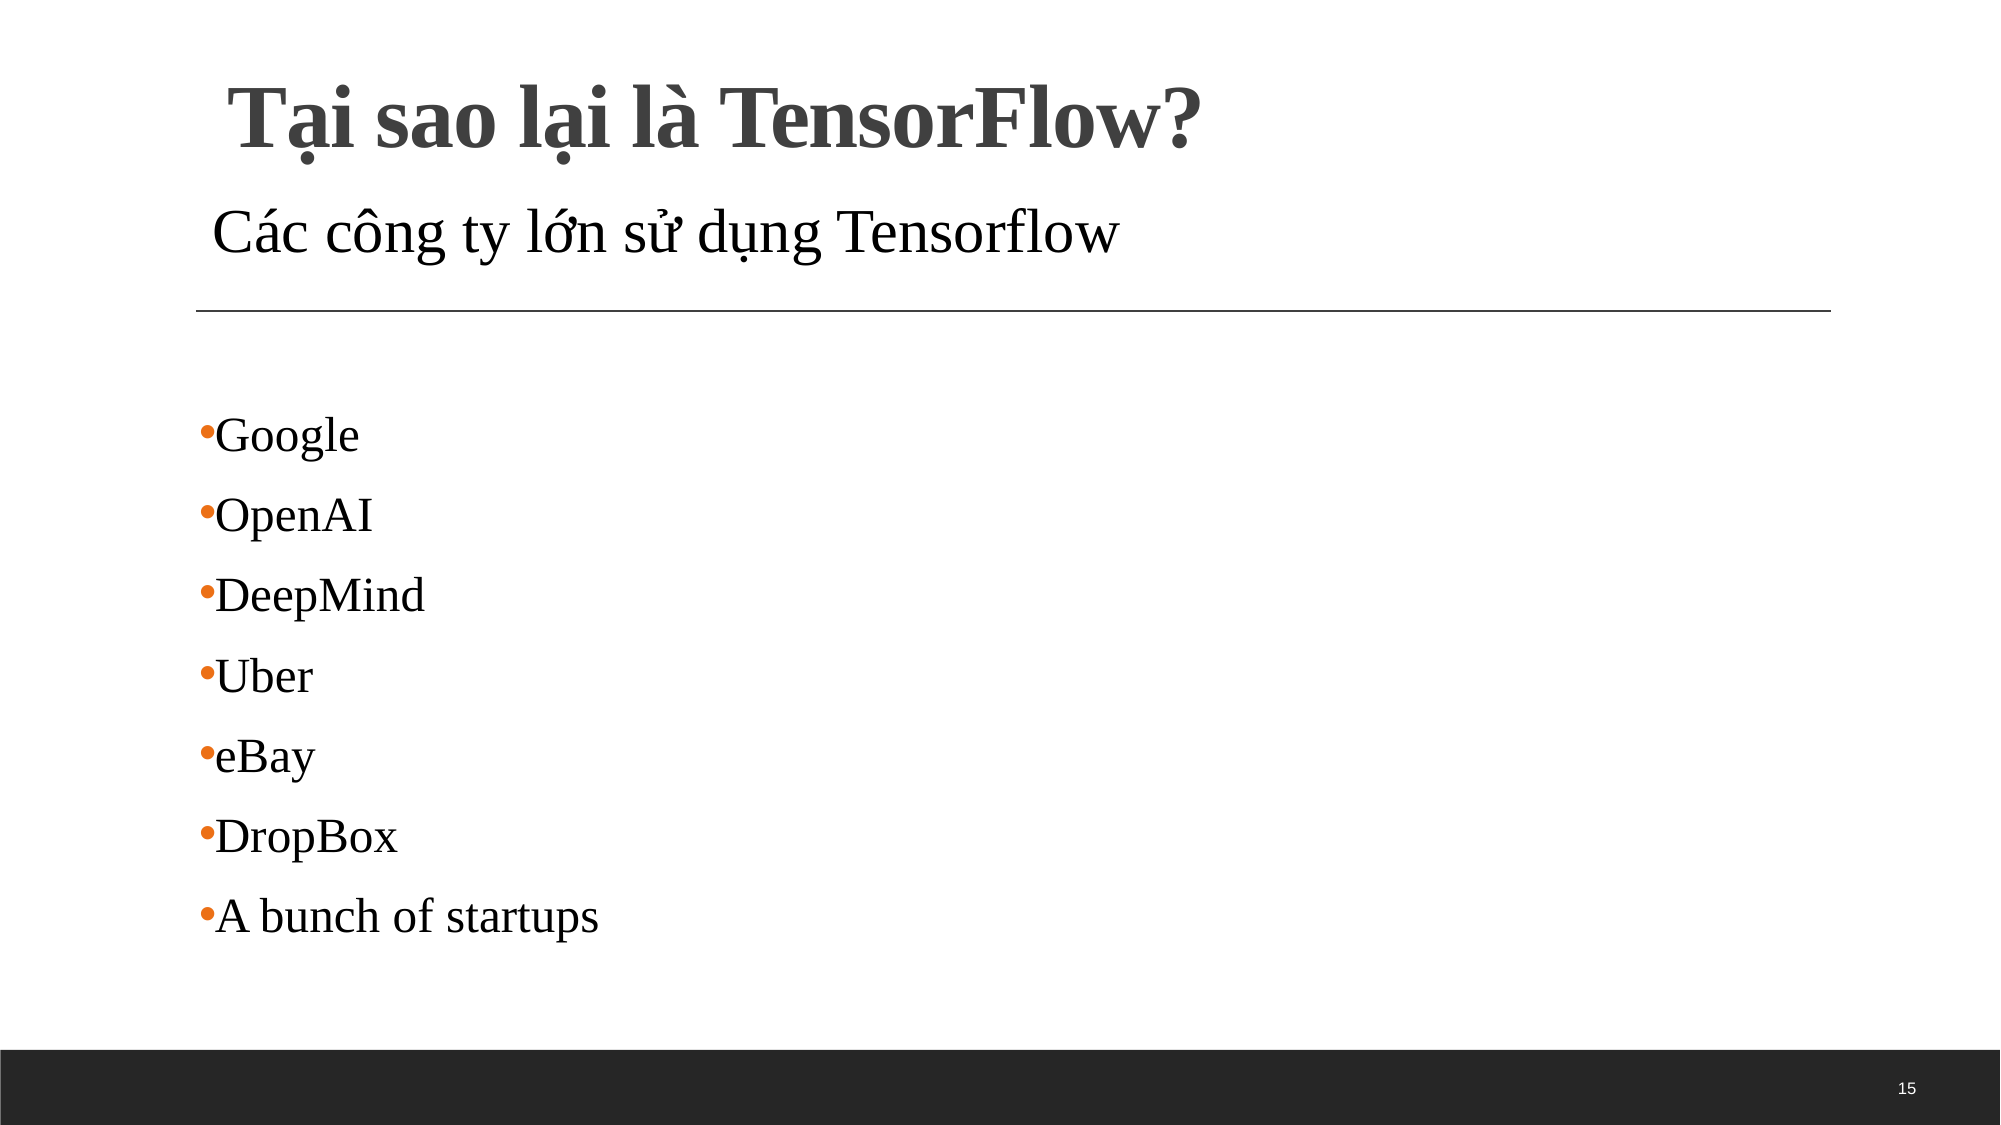

# Tại sao lại là TensorFlow?
Các công ty lớn sử dụng Tensorflow
Google
OpenAI
DeepMind
Uber
eBay
DropBox
A bunch of startups
15